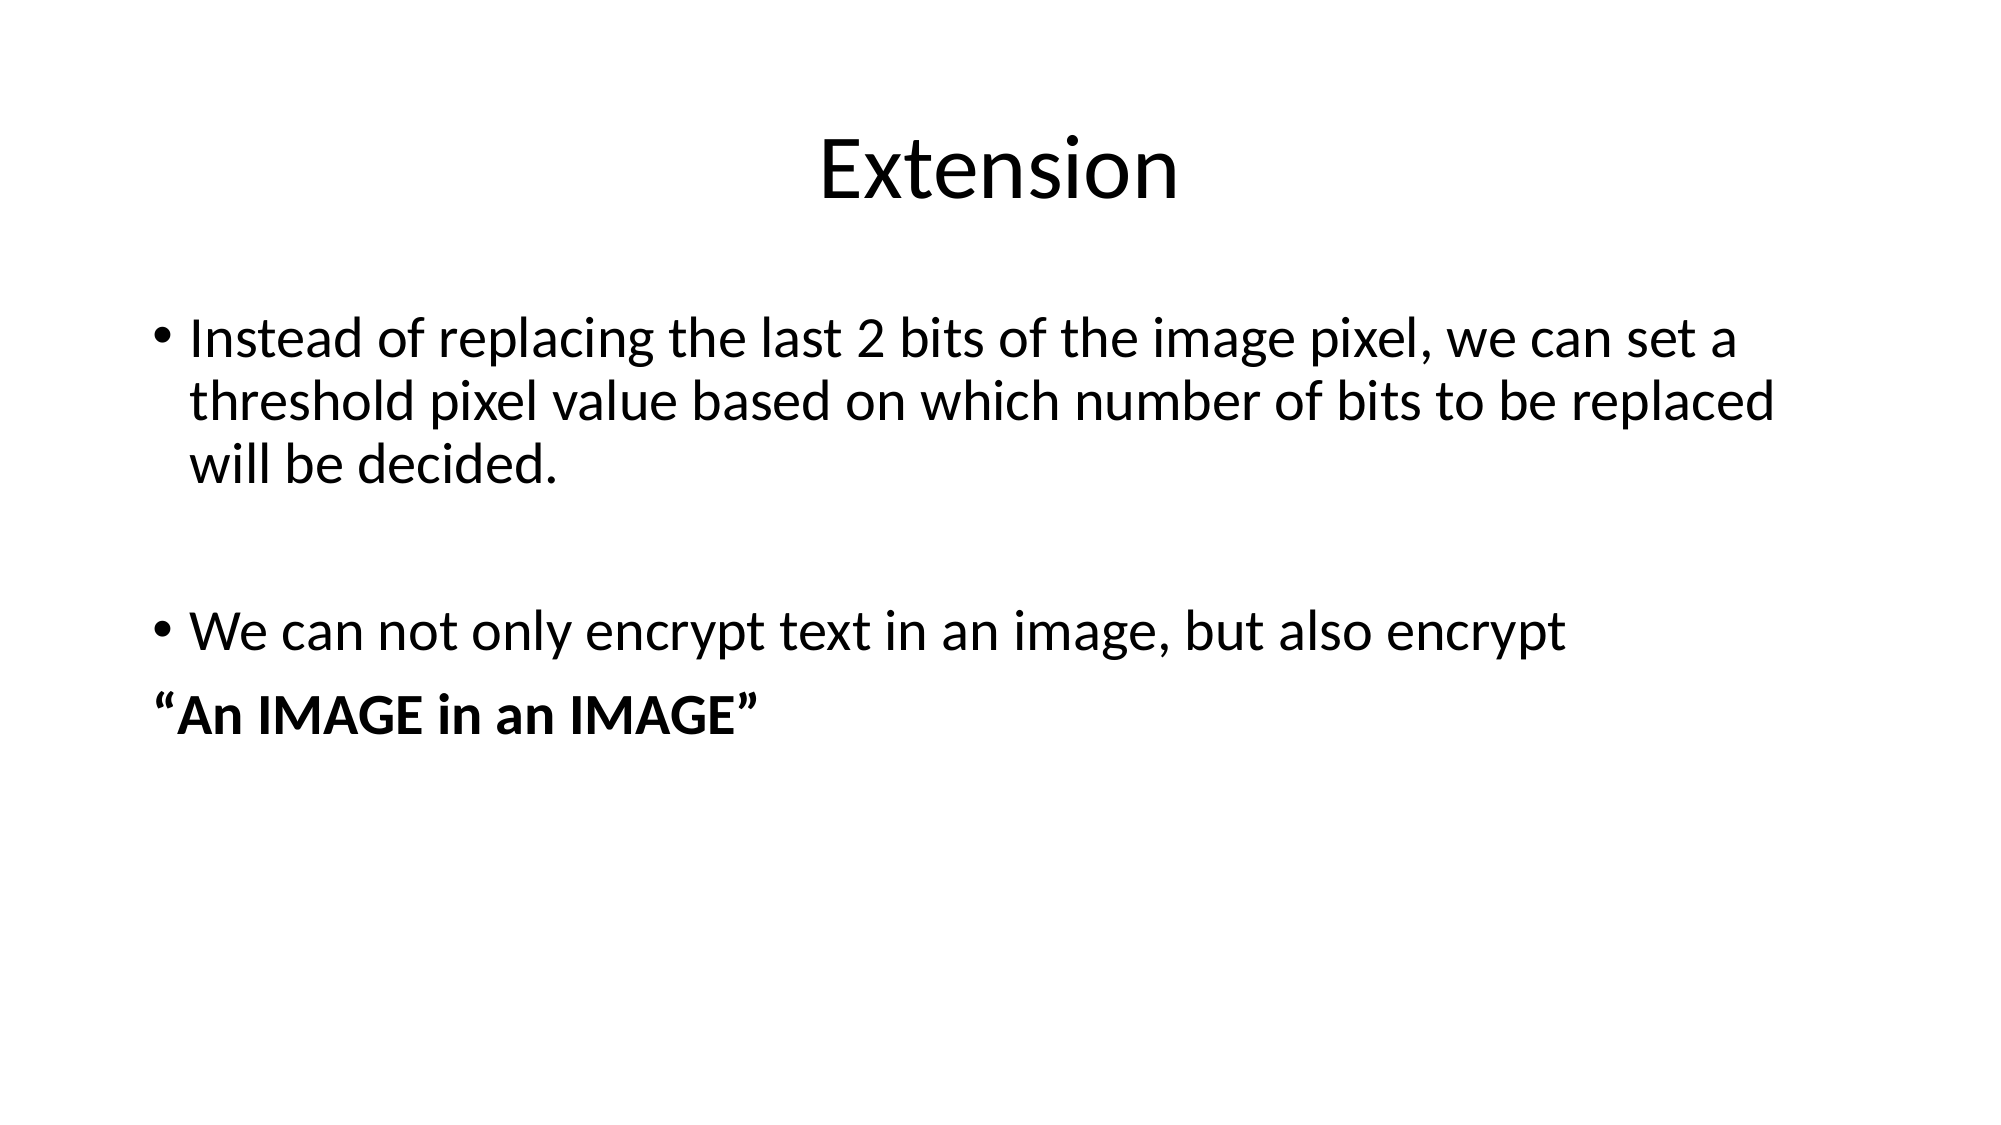

# Extension
Instead of replacing the last 2 bits of the image pixel, we can set a threshold pixel value based on which number of bits to be replaced will be decided.

We can not only encrypt text in an image, but also encrypt
“An IMAGE in an IMAGE”